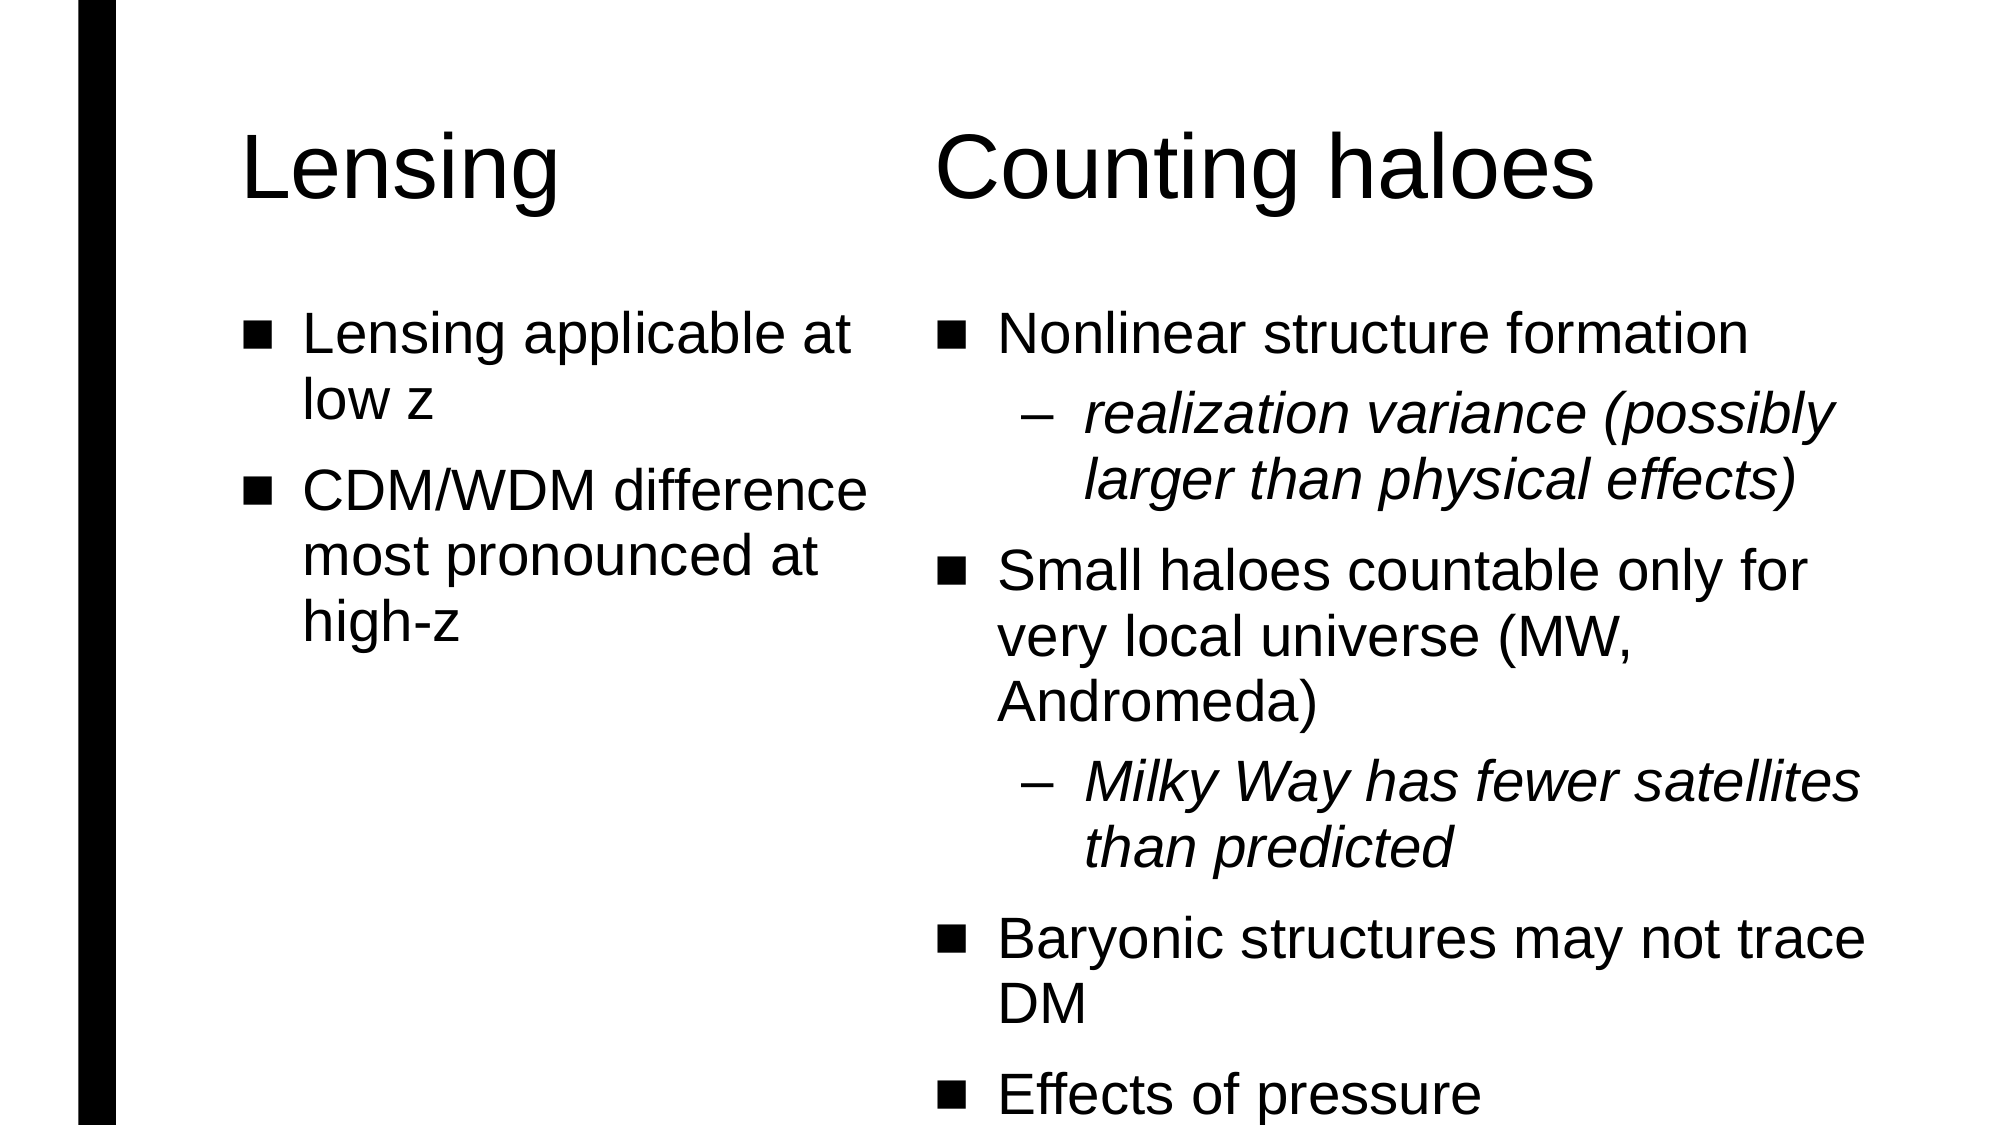

# Lensing
Counting haloes
Lensing applicable at low z
CDM/WDM difference most pronounced at high-z
Nonlinear structure formation
realization variance (possibly larger than physical effects)
Small haloes countable only for very local universe (MW, Andromeda)
Milky Way has fewer satellites than predicted
Baryonic structures may not trace DM
Effects of pressure